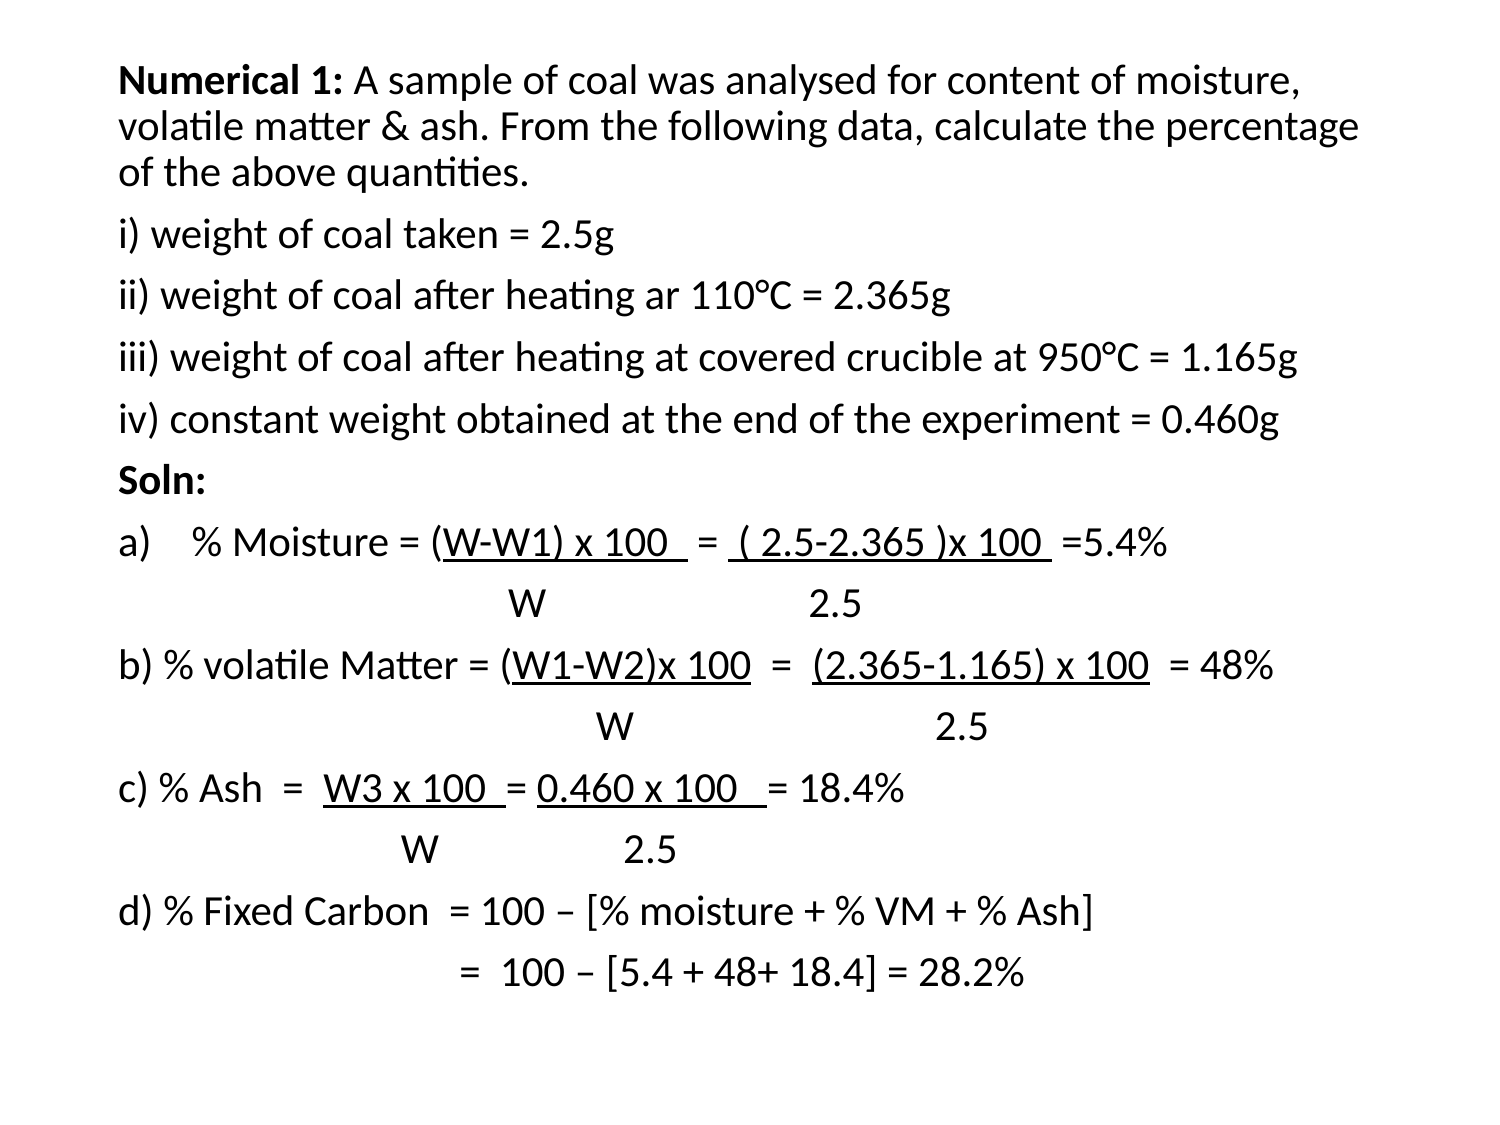

Numerical 1: A sample of coal was analysed for content of moisture, volatile matter & ash. From the following data, calculate the percentage of the above quantities.
i) weight of coal taken = 2.5g
ii) weight of coal after heating ar 110°C = 2.365g
iii) weight of coal after heating at covered crucible at 950°C = 1.165g
iv) constant weight obtained at the end of the experiment = 0.460g
Soln:
% Moisture = (W-W1) x 100   =  ( 2.5-2.365 )x 100  =5.4%
                                        W                           2.5
b) % volatile Matter = (W1-W2)x 100  =  (2.365-1.165) x 100  = 48%
                                                 W                               2.5
c) % Ash  =  W3 x 100  = 0.460 x 100   = 18.4%
                             W                   2.5
d) % Fixed Carbon  = 100 – [% moisture + % VM + % Ash]
                                   =  100 – [5.4 + 48+ 18.4] = 28.2%